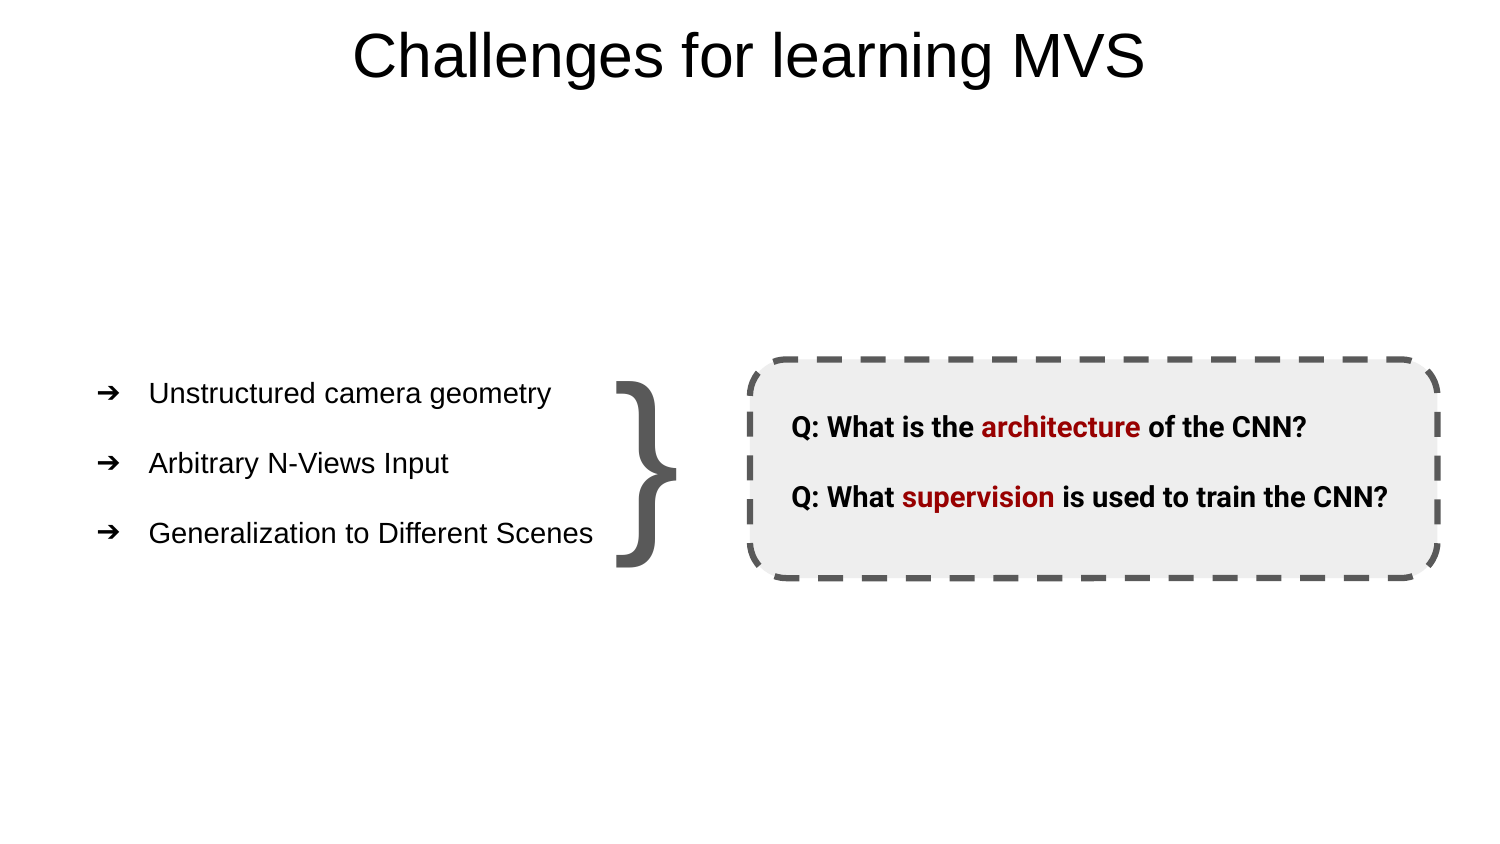

Challenges for learning MVS
}
Unstructured camera geometry
Arbitrary N-Views Input
Generalization to Different Scenes

Q: What is the architecture of the CNN?
Q: What supervision is used to train the CNN?